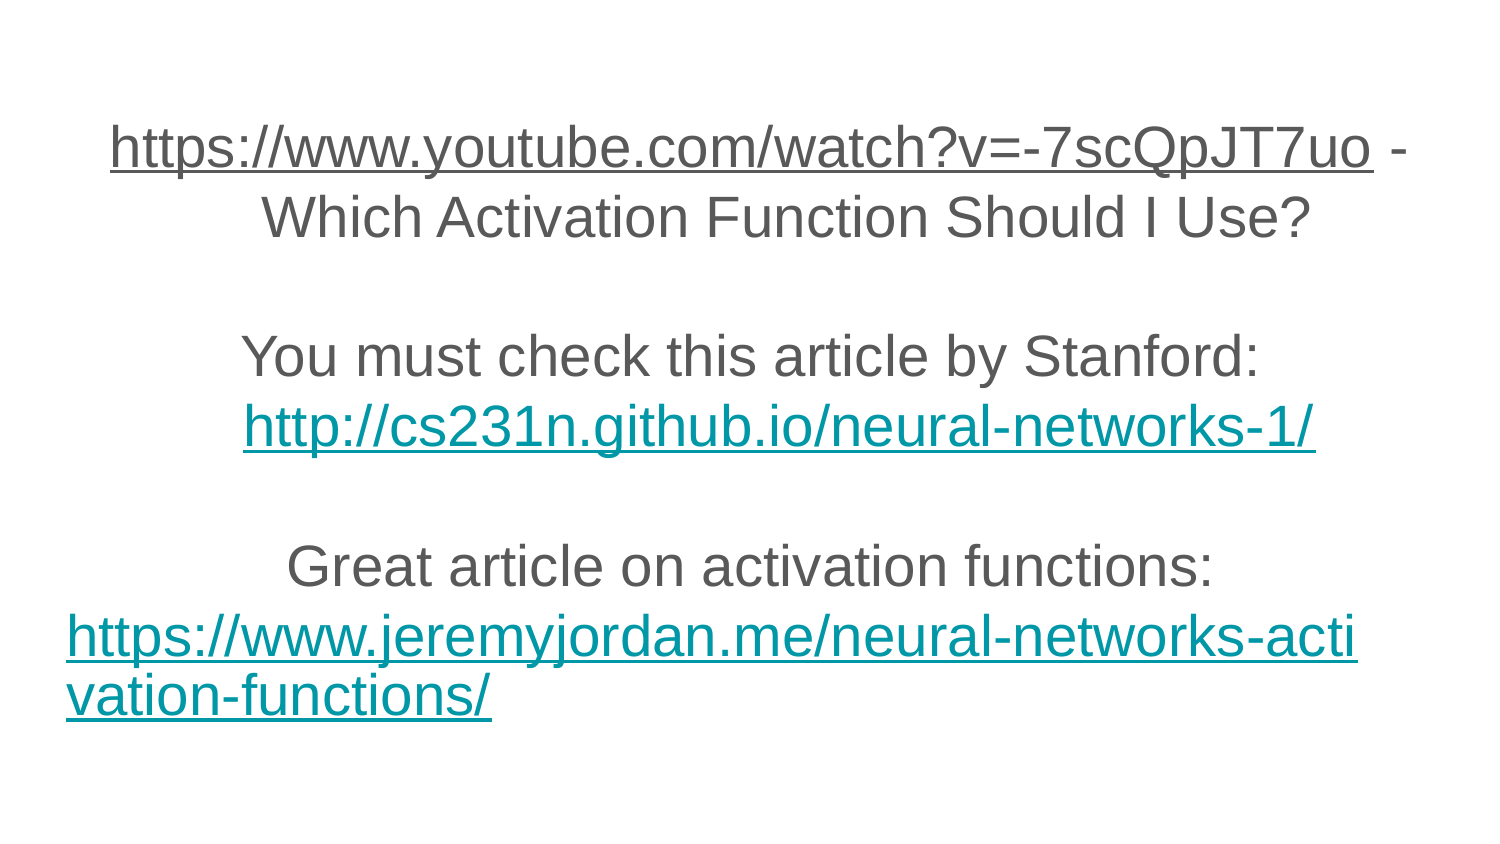

https://www.youtube.com/watch?v=-7scQpJT7uo - Which Activation Function Should I Use?

You must check this article by Stanford: http://cs231n.github.io/neural-networks-1/

Great article on activation functions: https://www.jeremyjordan.me/neural-networks-activation-functions/